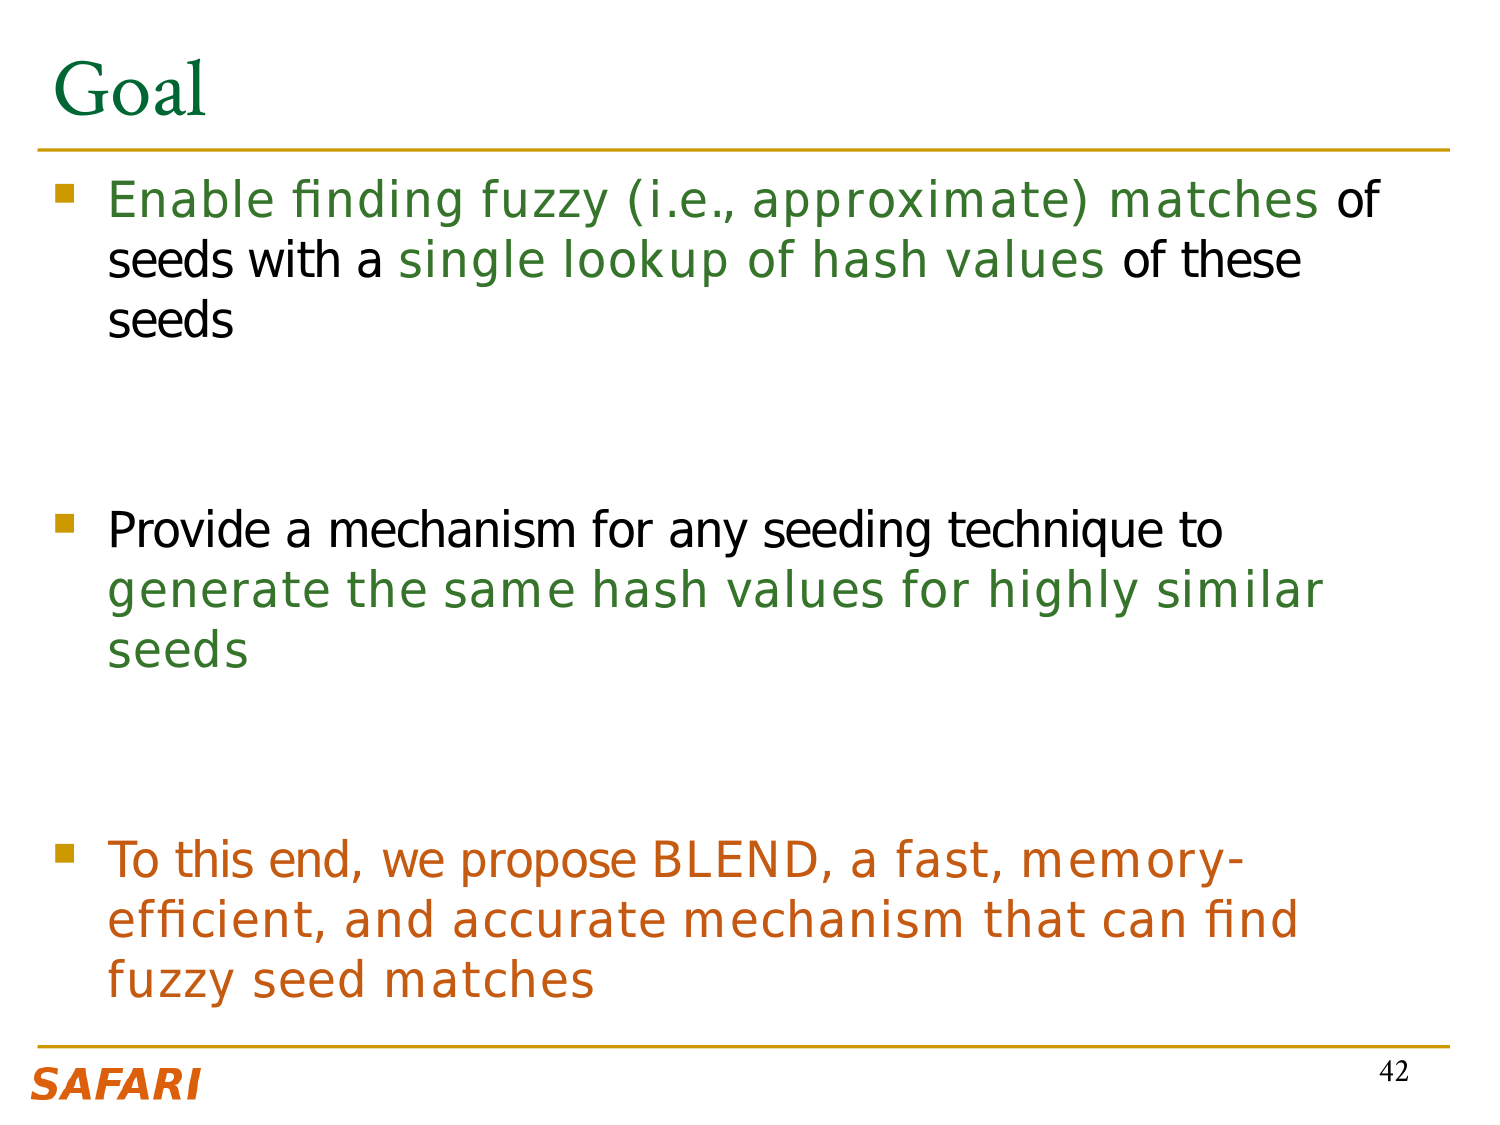

# Goal
Enable finding fuzzy (i.e., approximate) matches of seeds with a single lookup of hash values of these seeds

Provide a mechanism for any seeding technique to generate the same hash values for highly similar seeds

To this end, we propose BLEND, a fast, memory-efficient, and accurate mechanism that can find fuzzy seed matches
42